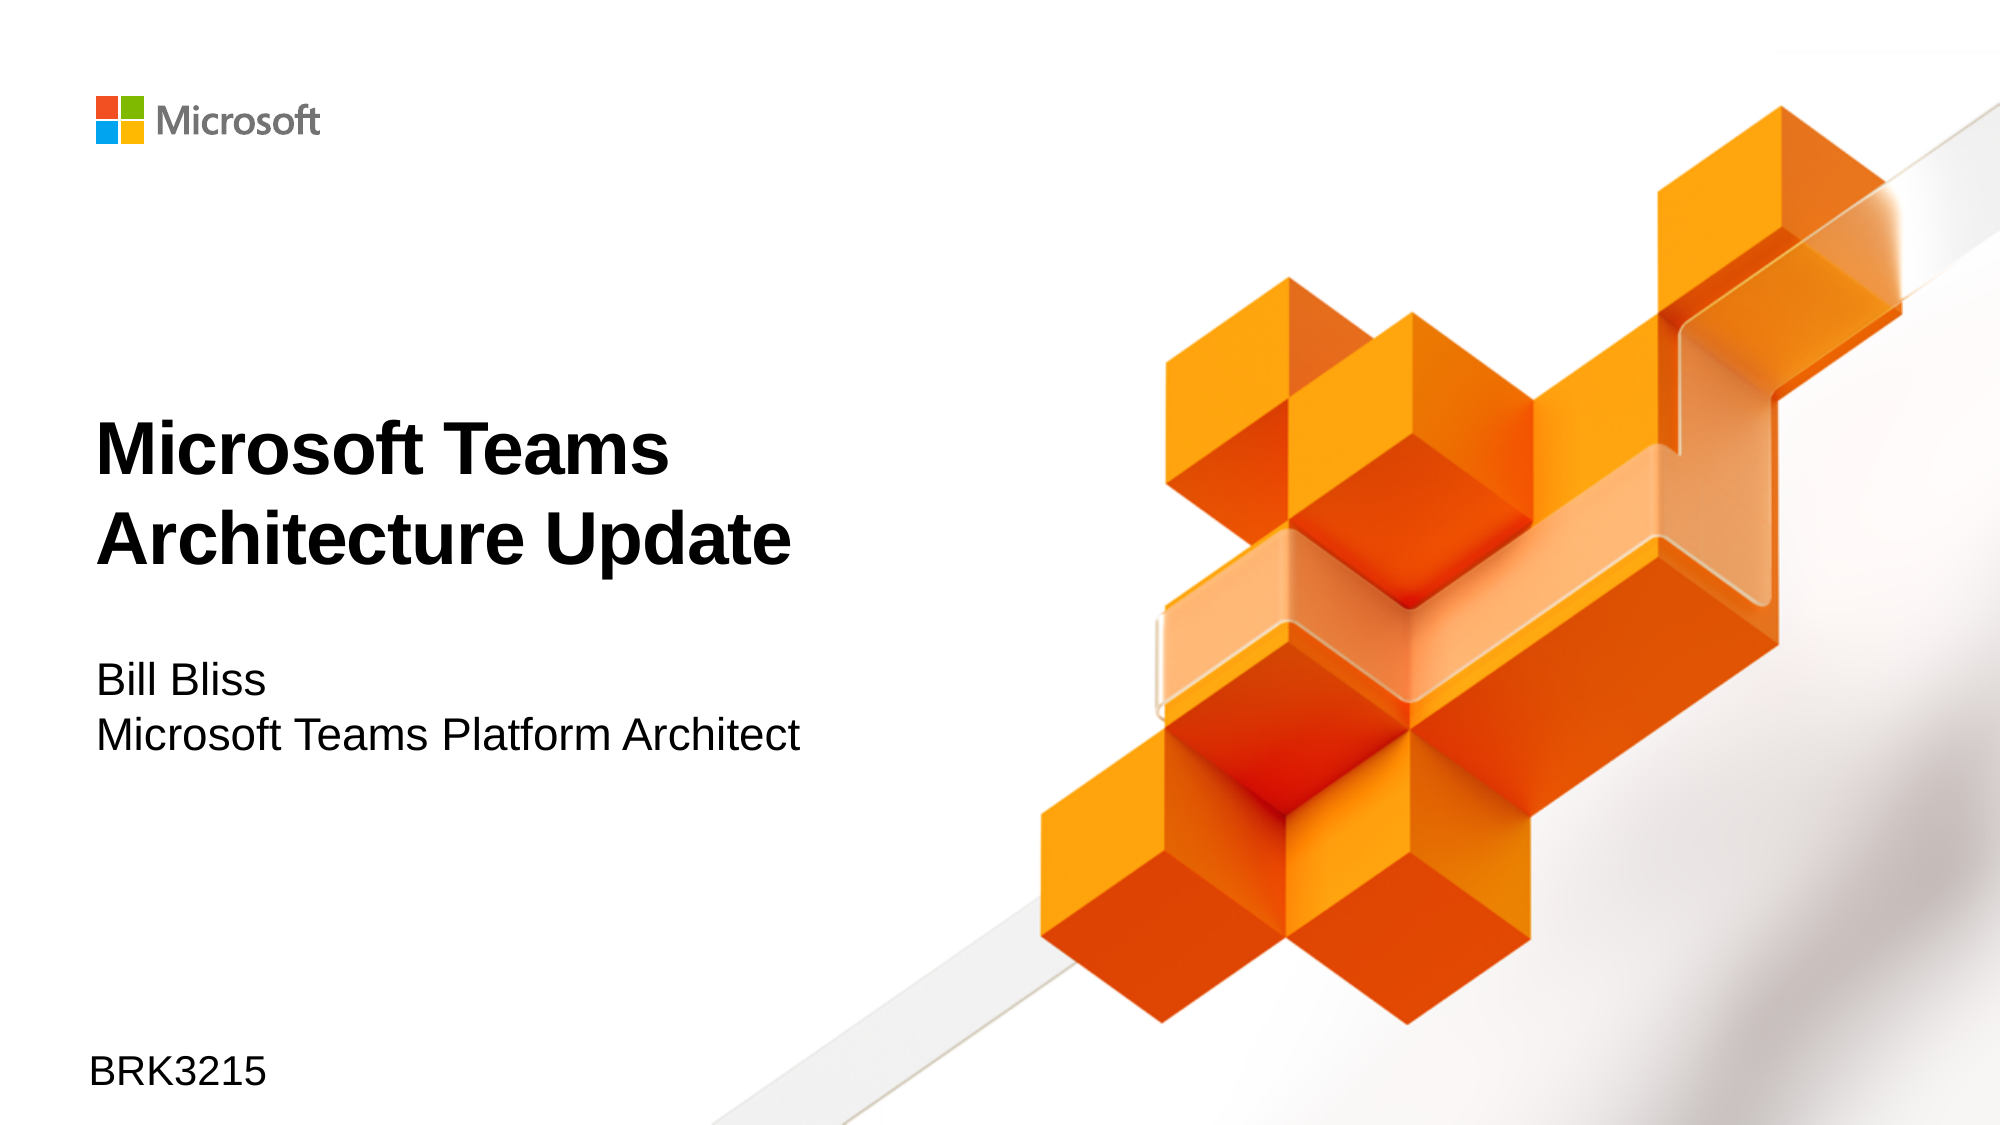

# Microsoft Teams Architecture Update
Bill Bliss
Microsoft Teams Platform Architect
BRK3215